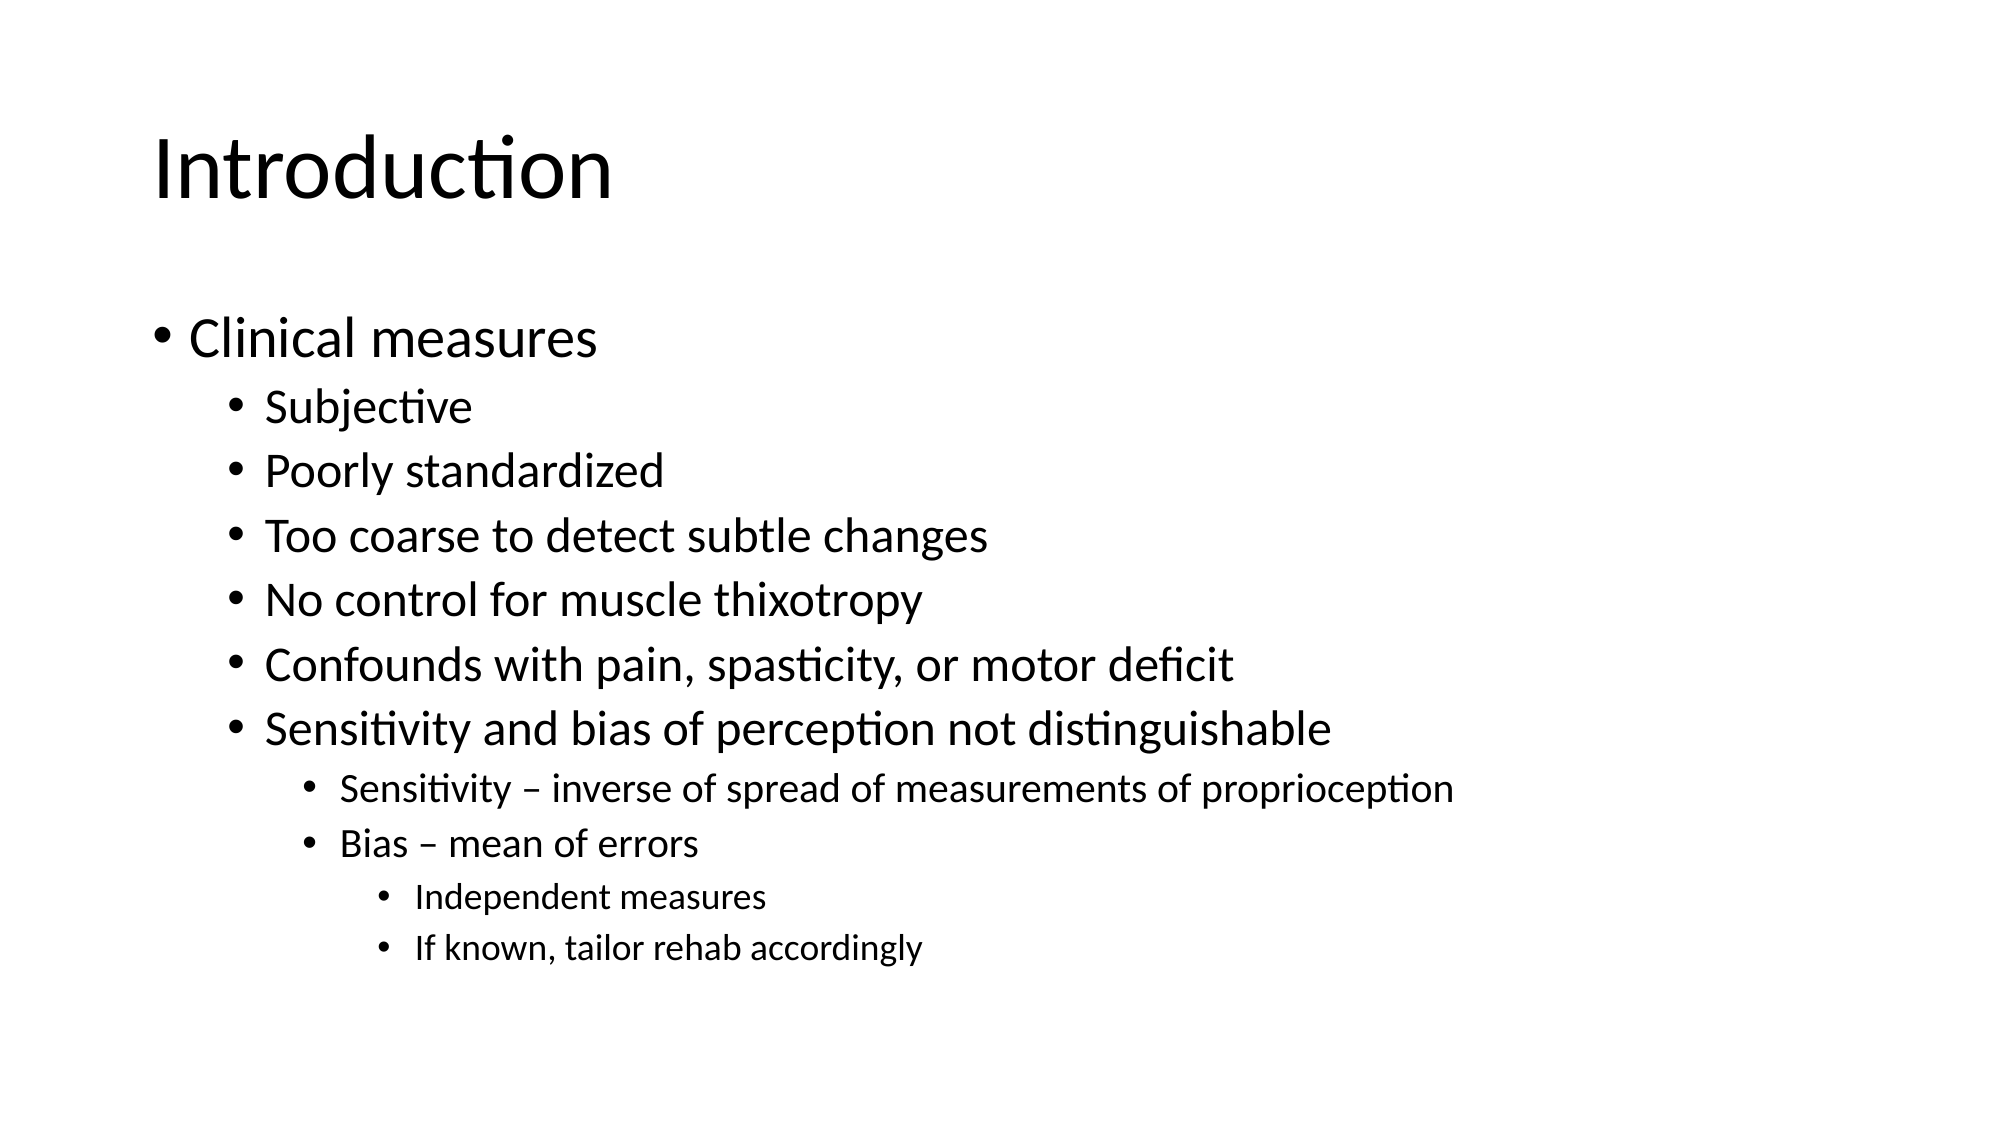

# Introduction
Clinical measures
Subjective
Poorly standardized
Too coarse to detect subtle changes
No control for muscle thixotropy
Confounds with pain, spasticity, or motor deficit
Sensitivity and bias of perception not distinguishable
Sensitivity – inverse of spread of measurements of proprioception
Bias – mean of errors
Independent measures
If known, tailor rehab accordingly